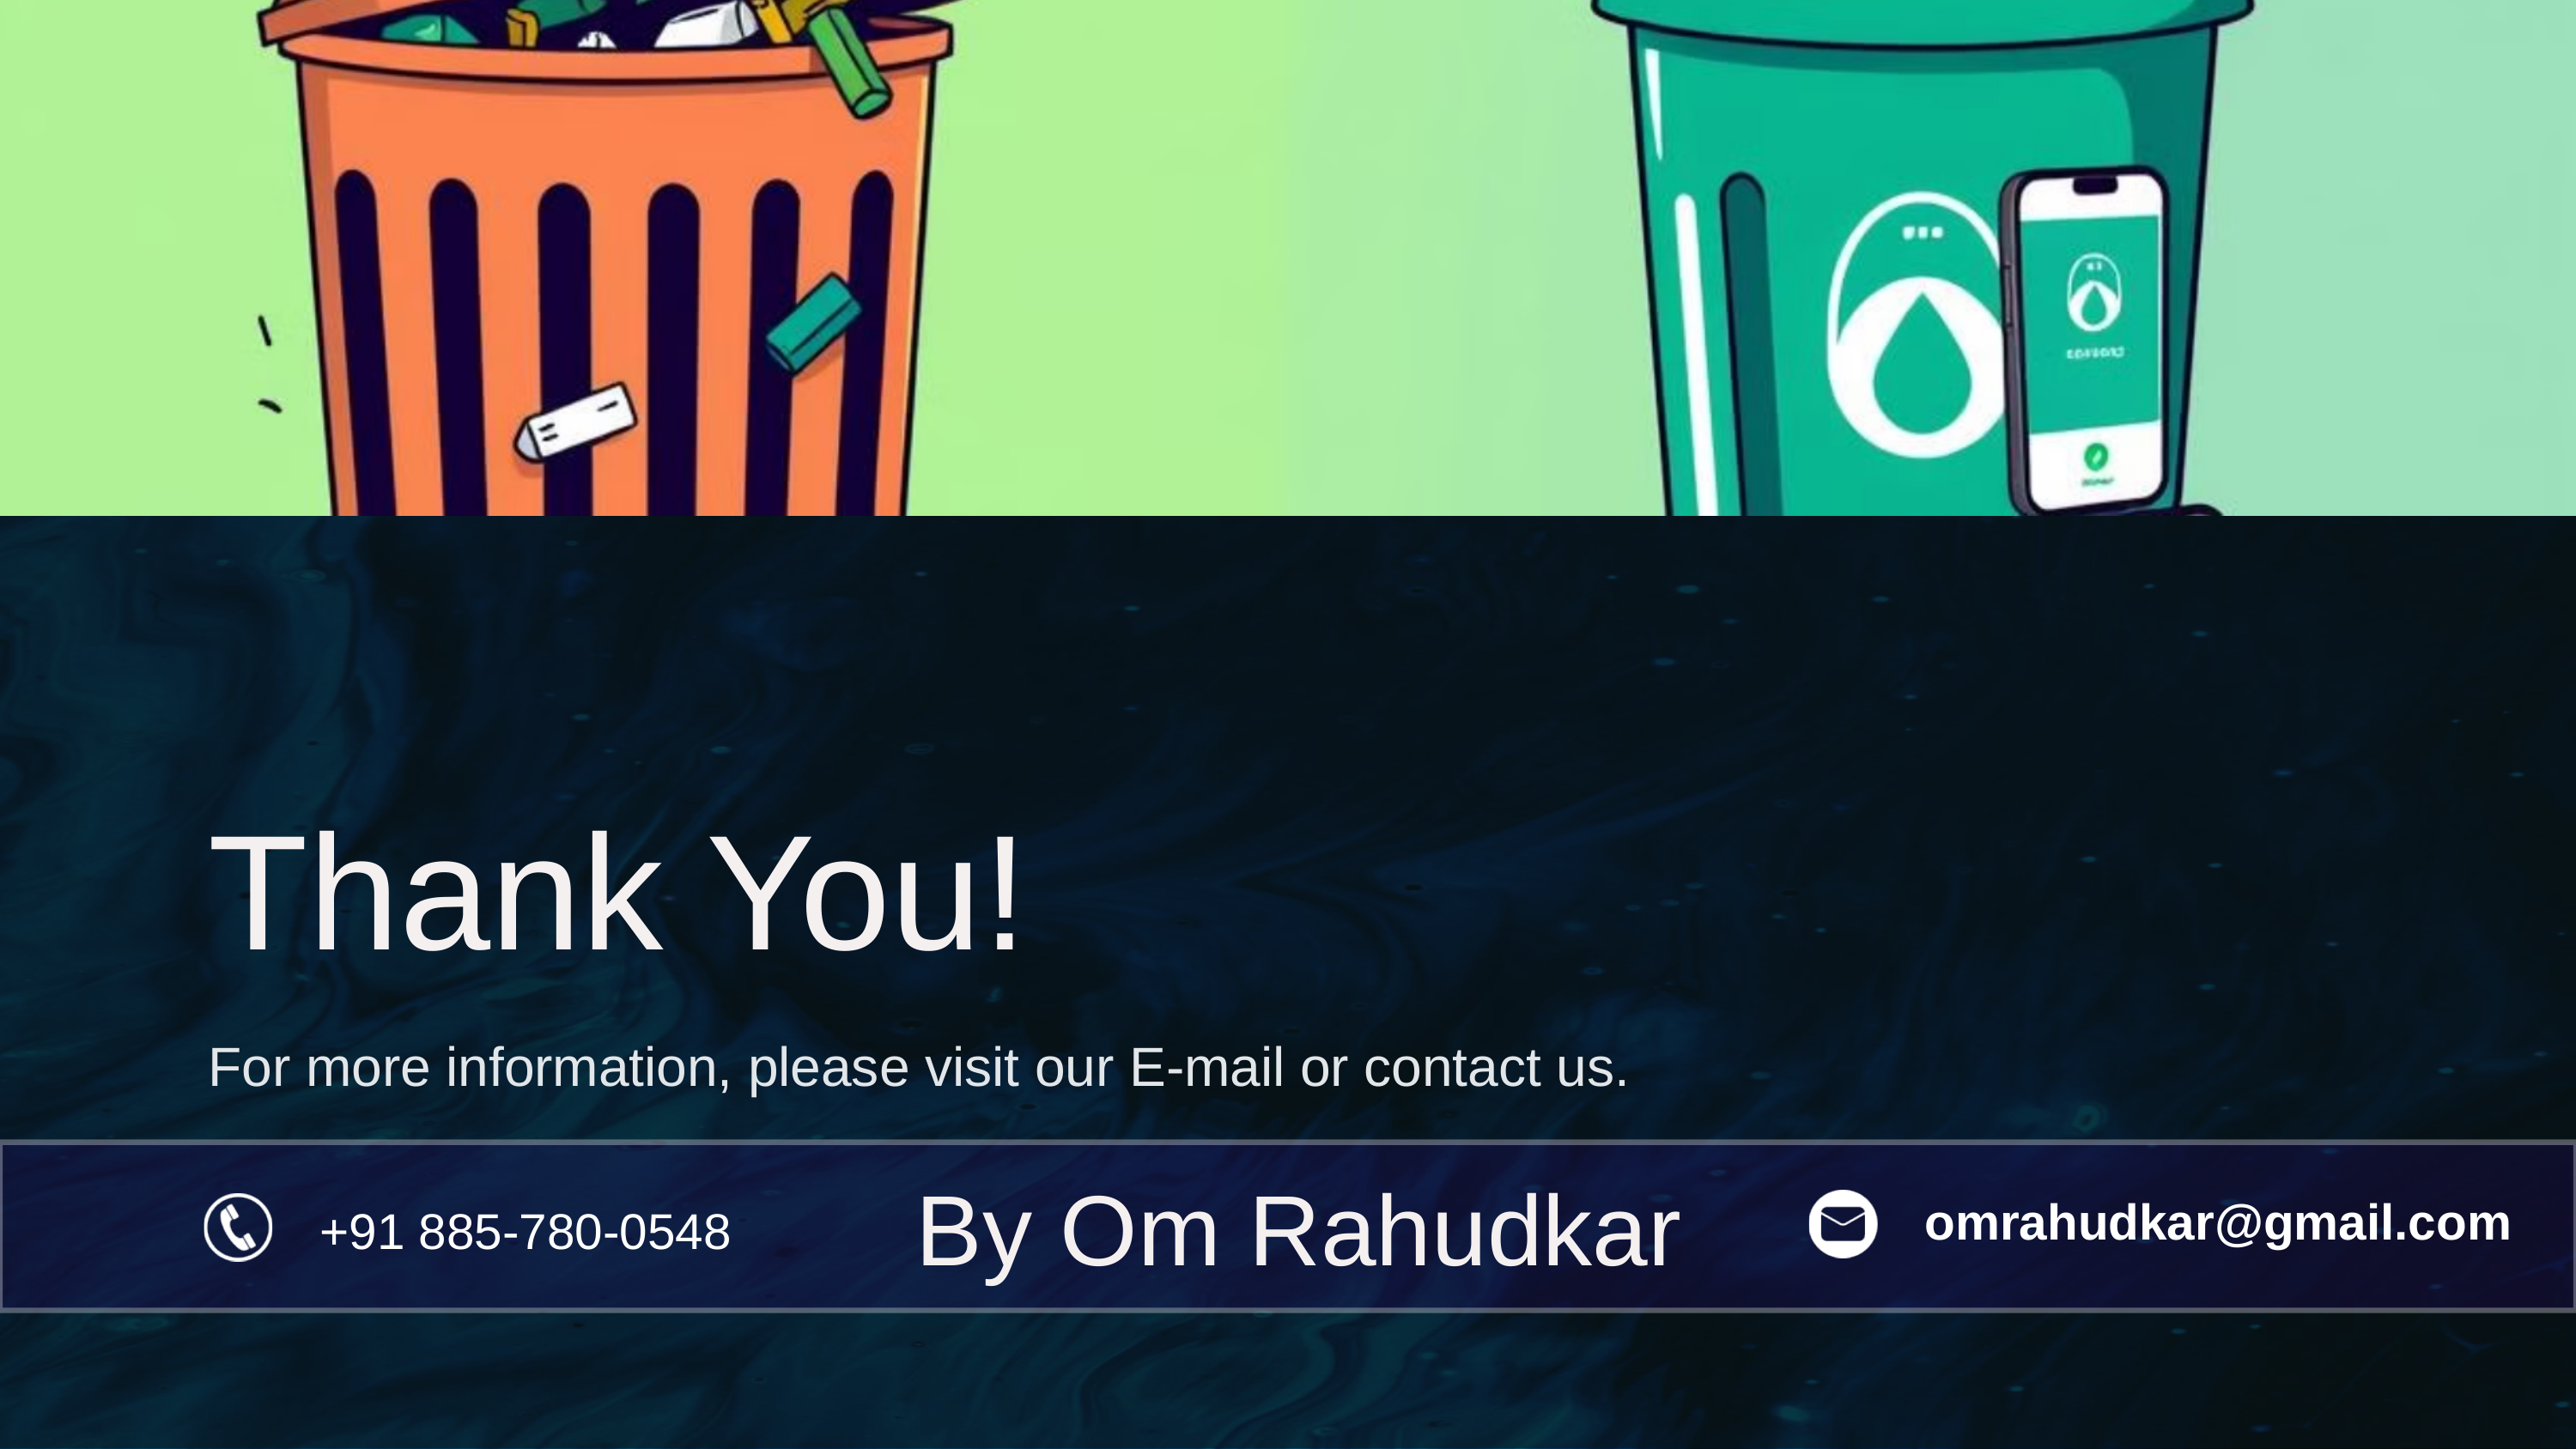

Thank You!
For more information, please visit our E-mail or contact us.

By Om Rahudkar

omrahudkar@gmail.com
+91 885-780-0548